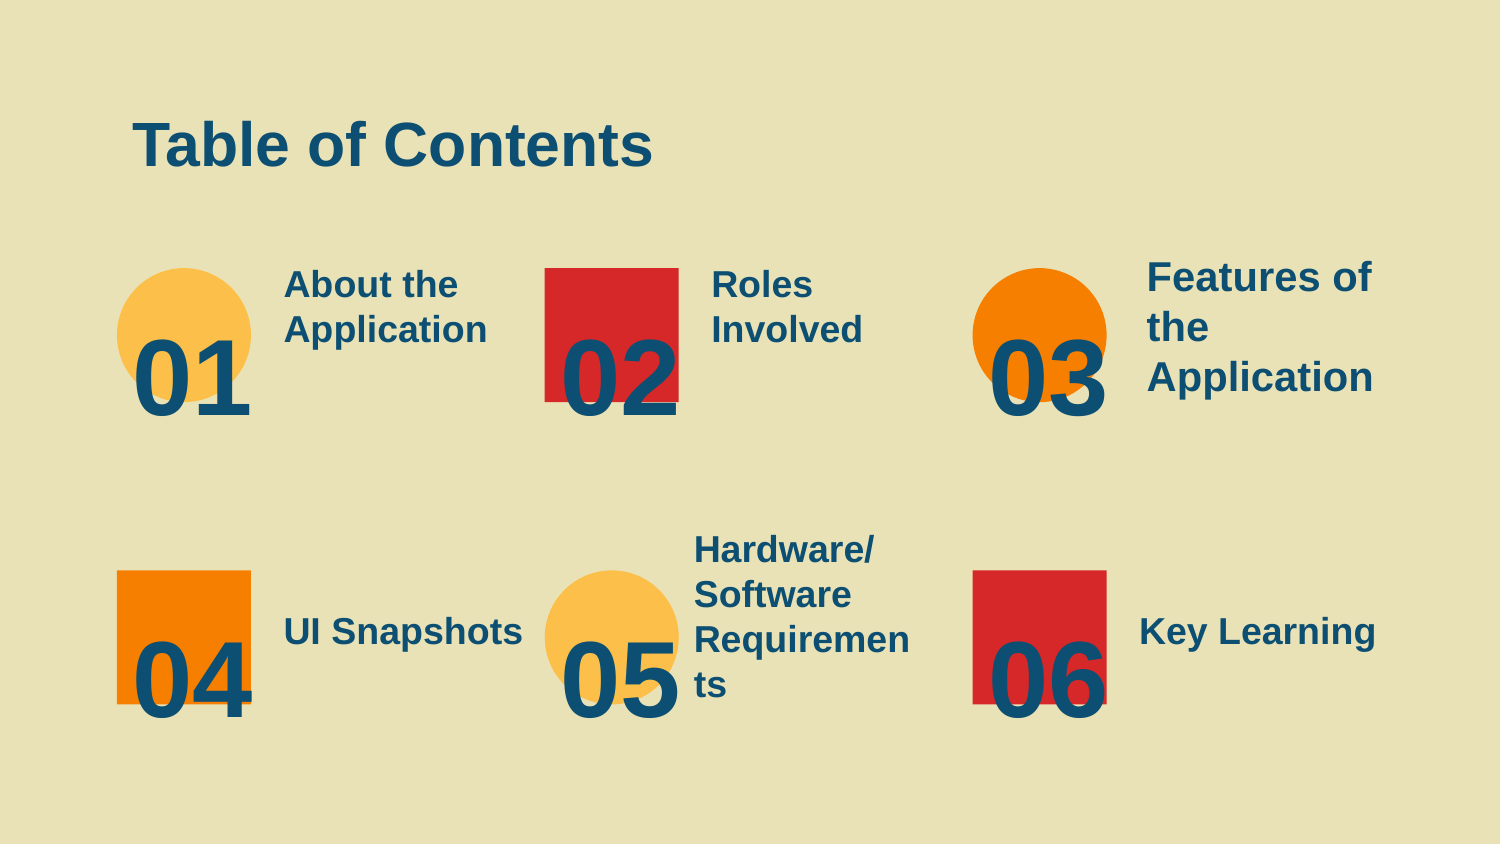

# Table of Contents

01
About the Application
02
Roles Involved
03
Features of the Application

Hardware/ Software Requirements

UI Snapshots
Key Learning
04
05
06